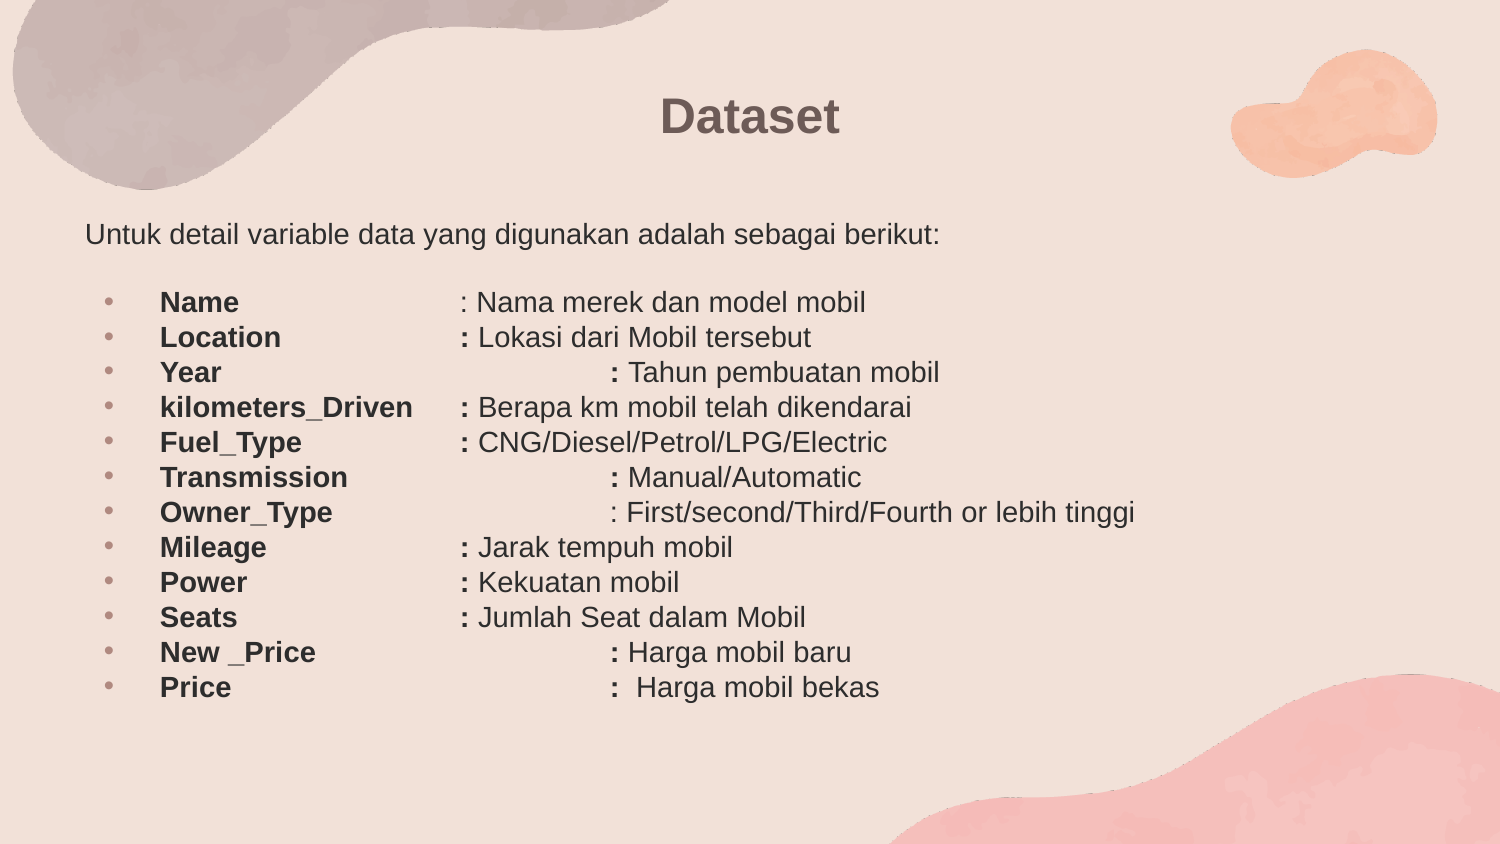

# Dataset
Untuk detail variable data yang digunakan adalah sebagai berikut:
Name		: Nama merek dan model mobil
Location		: Lokasi dari Mobil tersebut
Year			: Tahun pembuatan mobil
kilometers_Driven	: Berapa km mobil telah dikendarai
Fuel_Type		: CNG/Diesel/Petrol/LPG/Electric
Transmission		: Manual/Automatic
Owner_Type		: First/second/Third/Fourth or lebih tinggi
Mileage		: Jarak tempuh mobil
Power		: Kekuatan mobil
Seats		: Jumlah Seat dalam Mobil
New _Price		: Harga mobil baru
Price			:  Harga mobil bekas